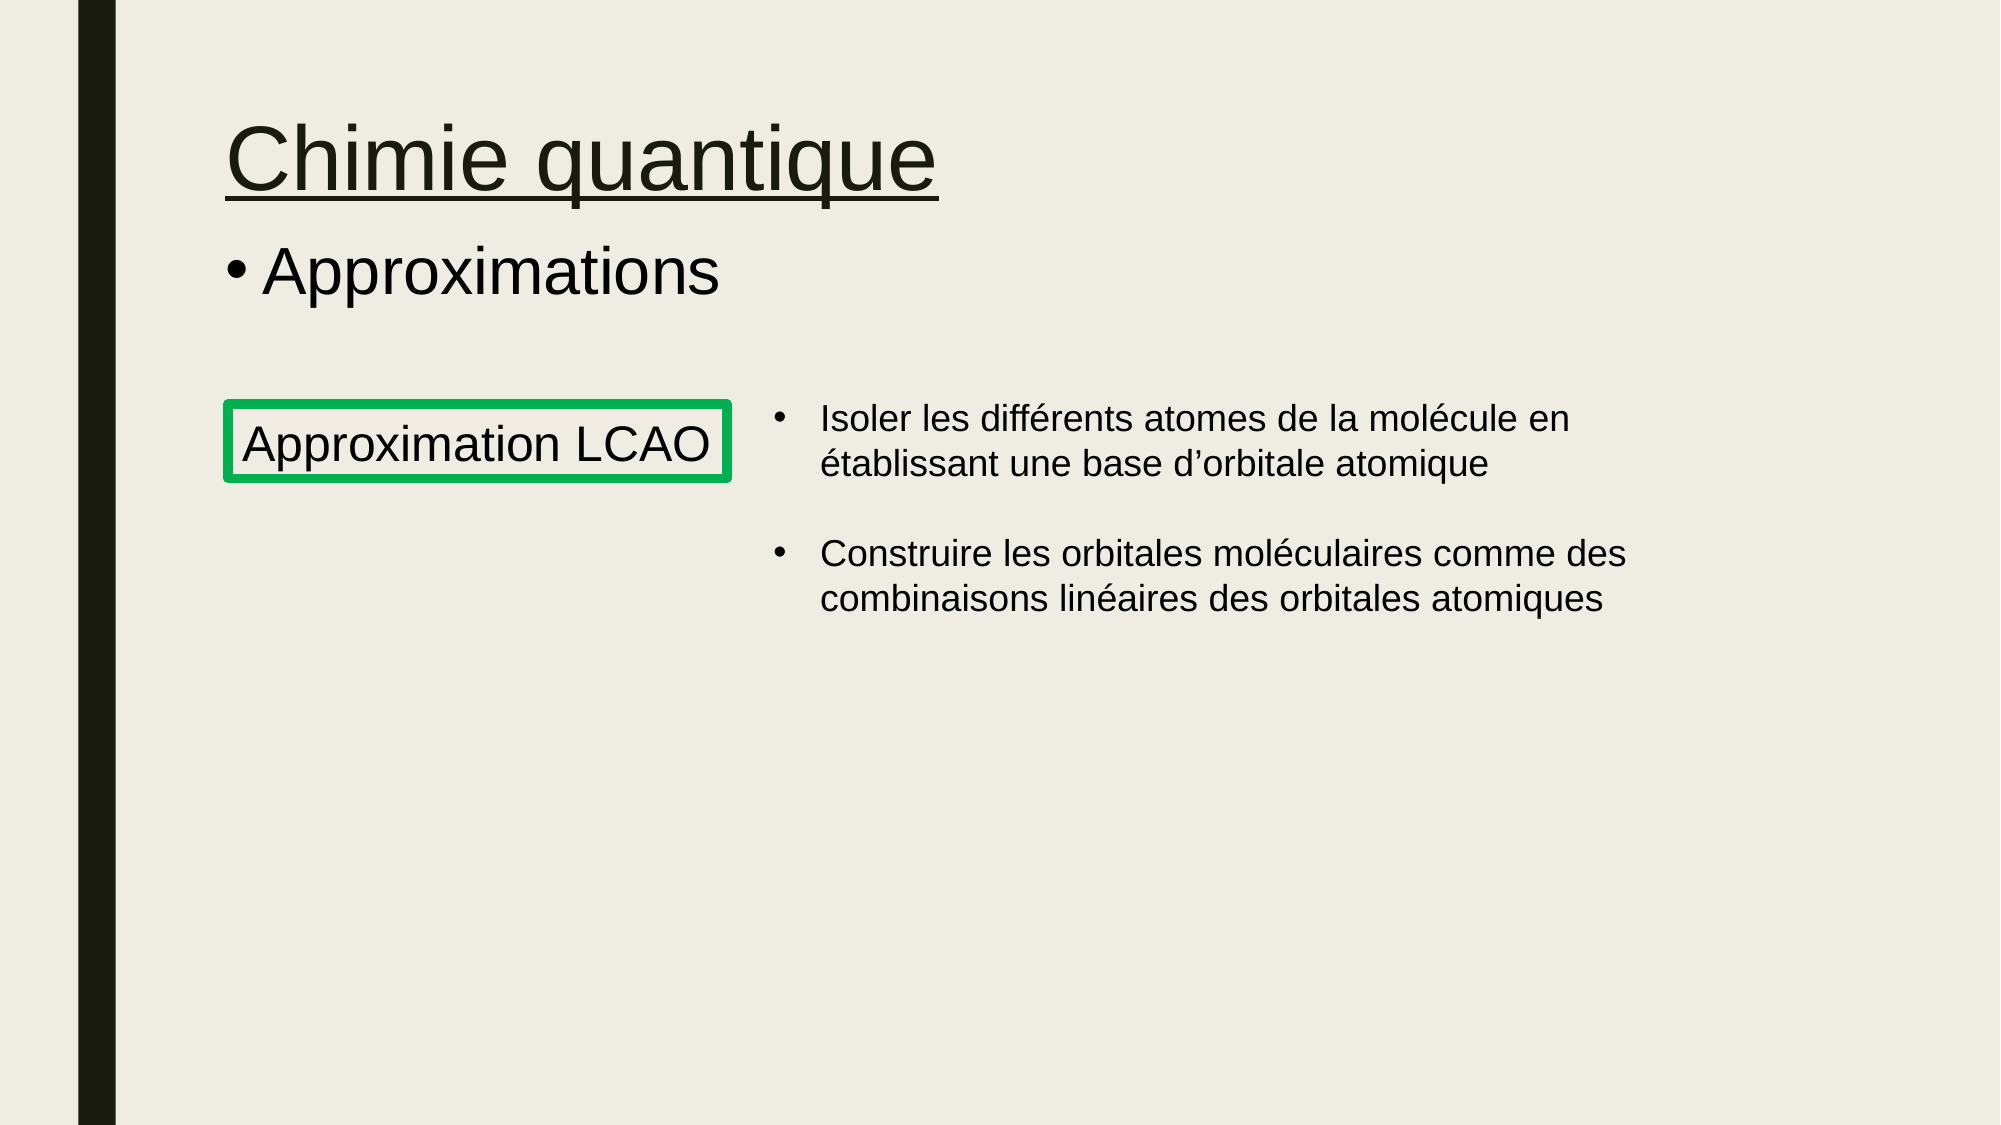

Chimie quantique
# Approximations
Isoler les différents atomes de la molécule en établissant une base d’orbitale atomique

Construire les orbitales moléculaires comme des combinaisons linéaires des orbitales atomiques
Approximation LCAO